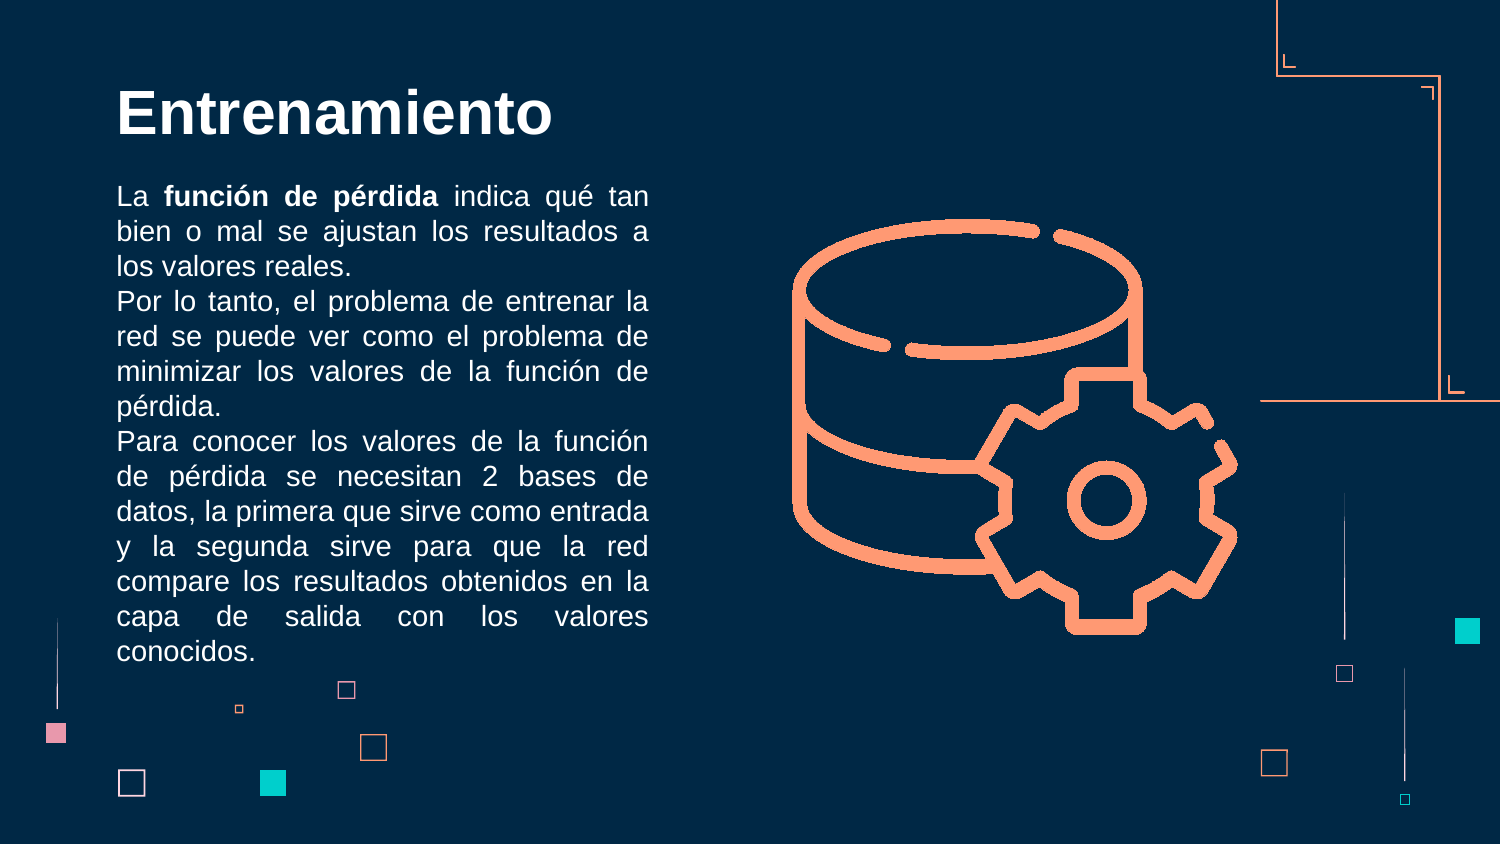

# Entrenamiento
La función de pérdida indica qué tan bien o mal se ajustan los resultados a los valores reales.
Por lo tanto, el problema de entrenar la red se puede ver como el problema de minimizar los valores de la función de pérdida.
Para conocer los valores de la función de pérdida se necesitan 2 bases de datos, la primera que sirve como entrada y la segunda sirve para que la red compare los resultados obtenidos en la capa de salida con los valores conocidos.